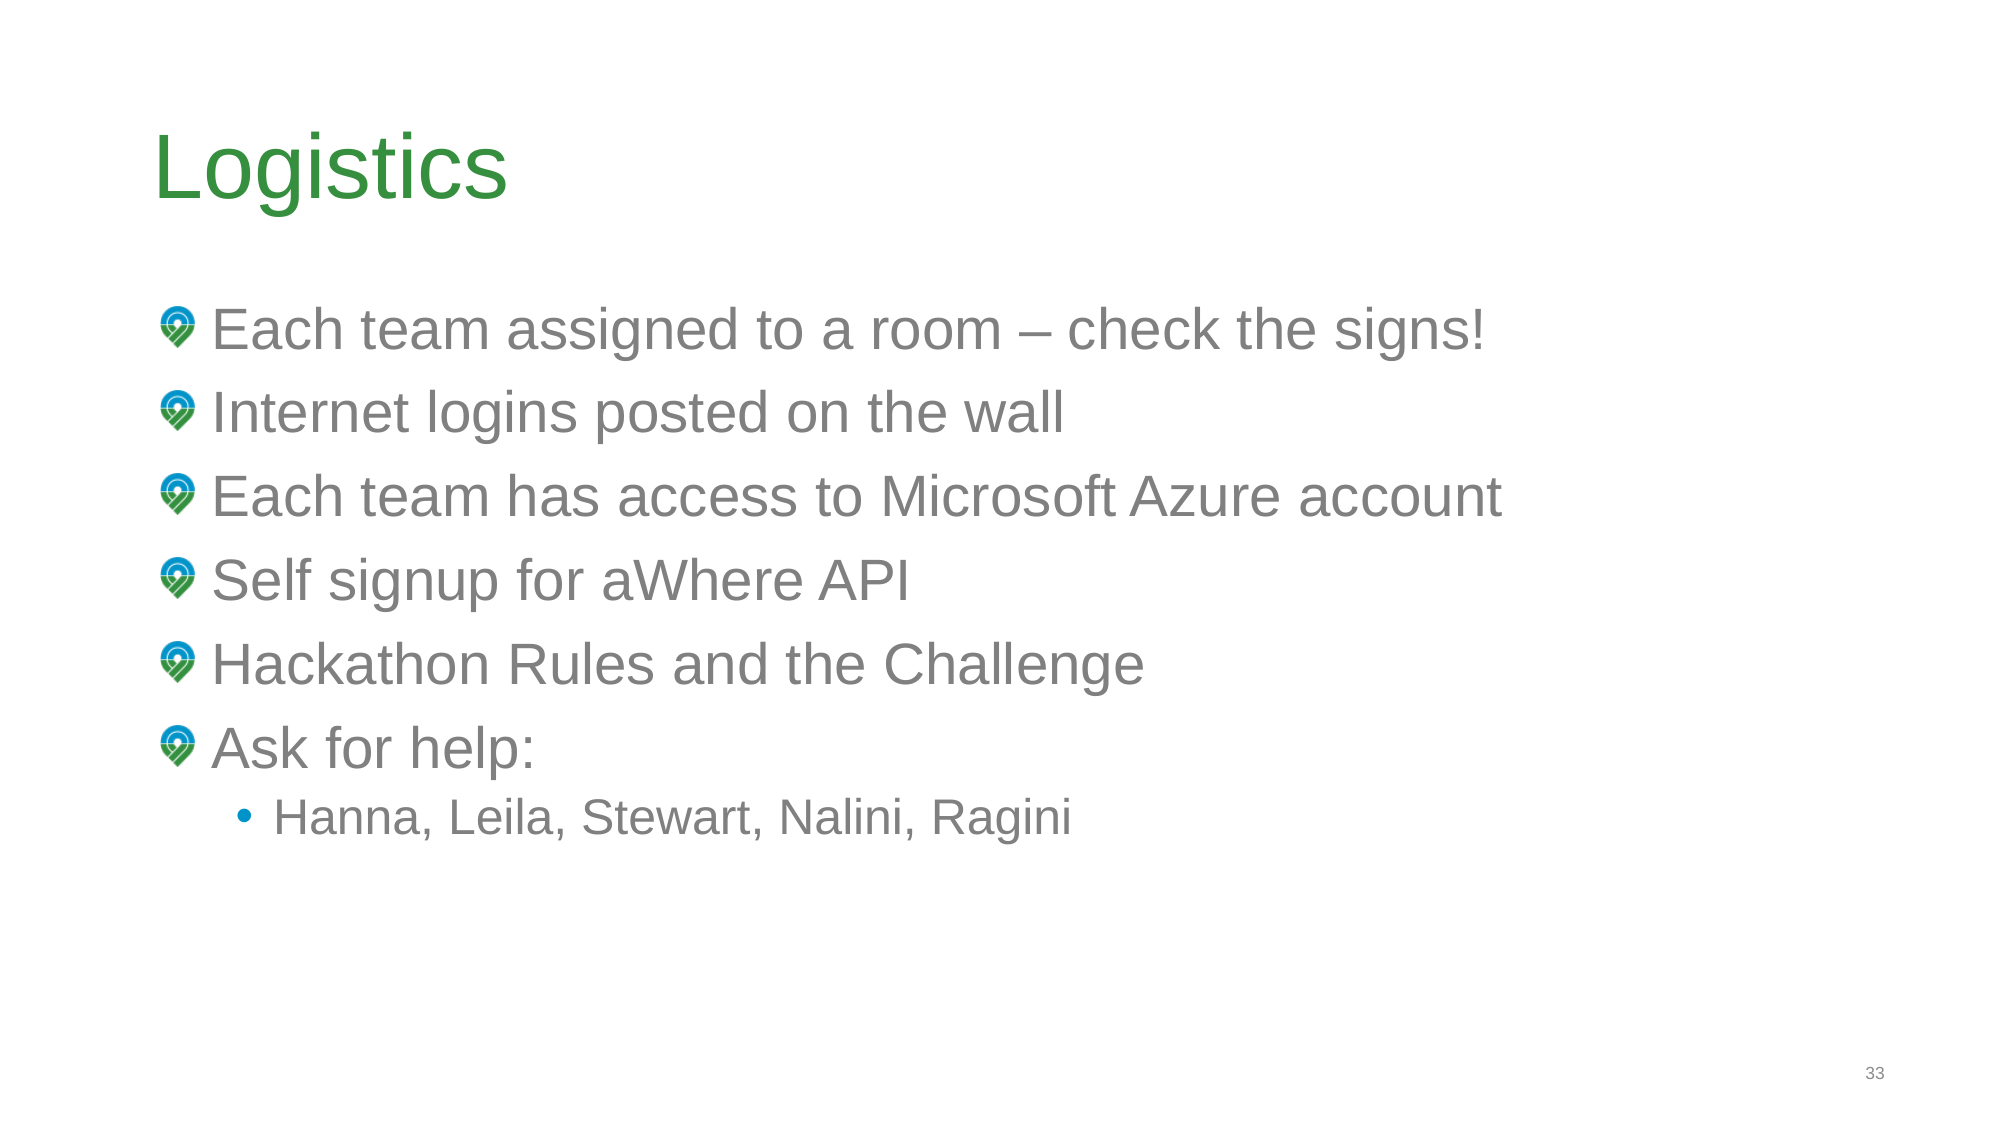

# Logistics
Each team assigned to a room – check the signs!
Internet logins posted on the wall
Each team has access to Microsoft Azure account
Self signup for aWhere API
Hackathon Rules and the Challenge
Ask for help:
Hanna, Leila, Stewart, Nalini, Ragini
33